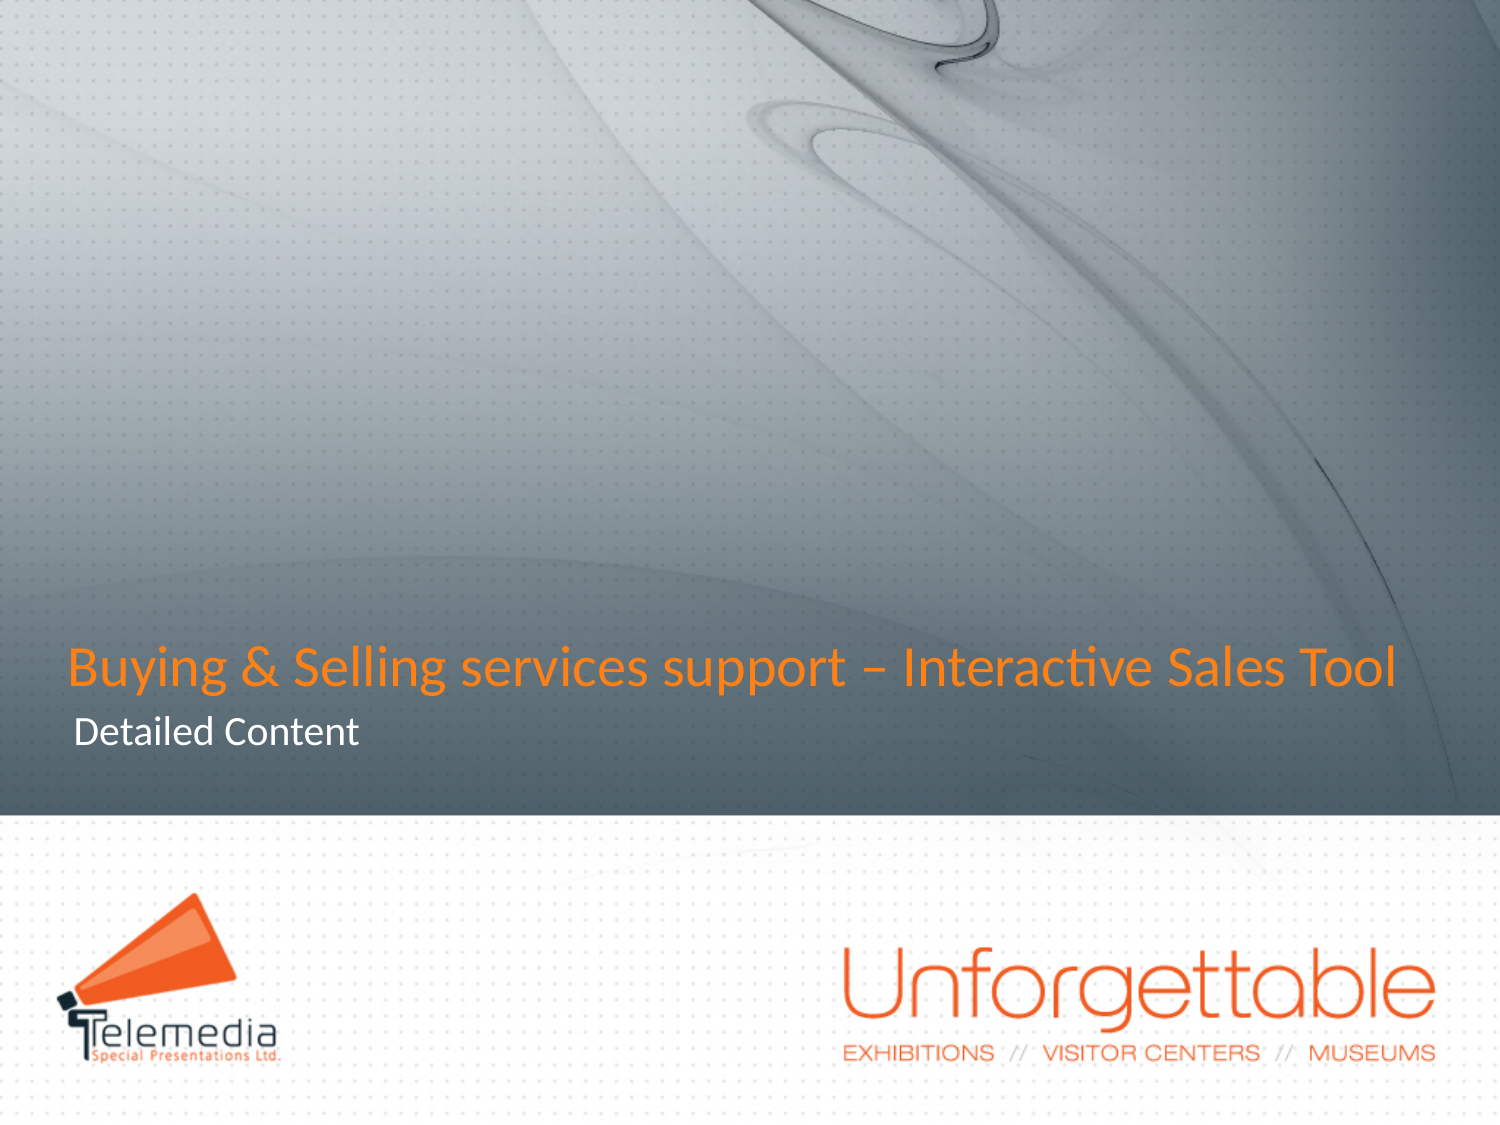

Buying & Selling services support – Interactive Sales Tool
Detailed Content